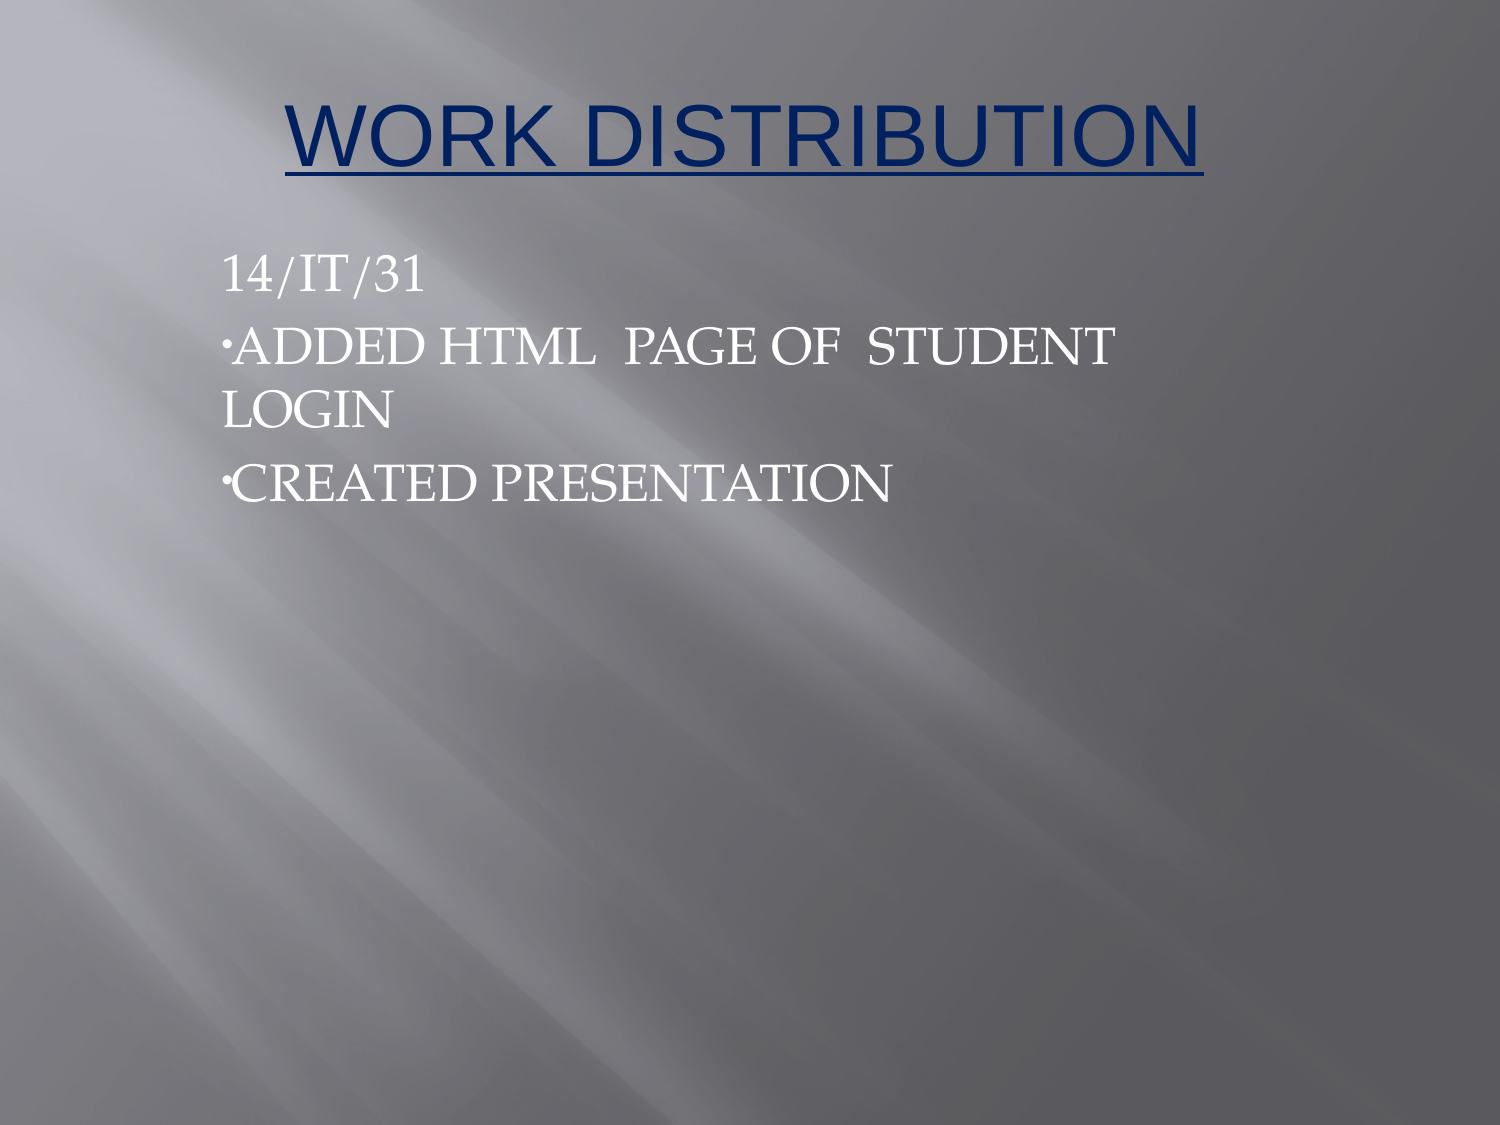

# WORK DISTRIBUTION
14/IT/31
ADDED HTML  PAGE OF  STUDENT LOGIN
CREATED PRESENTATION